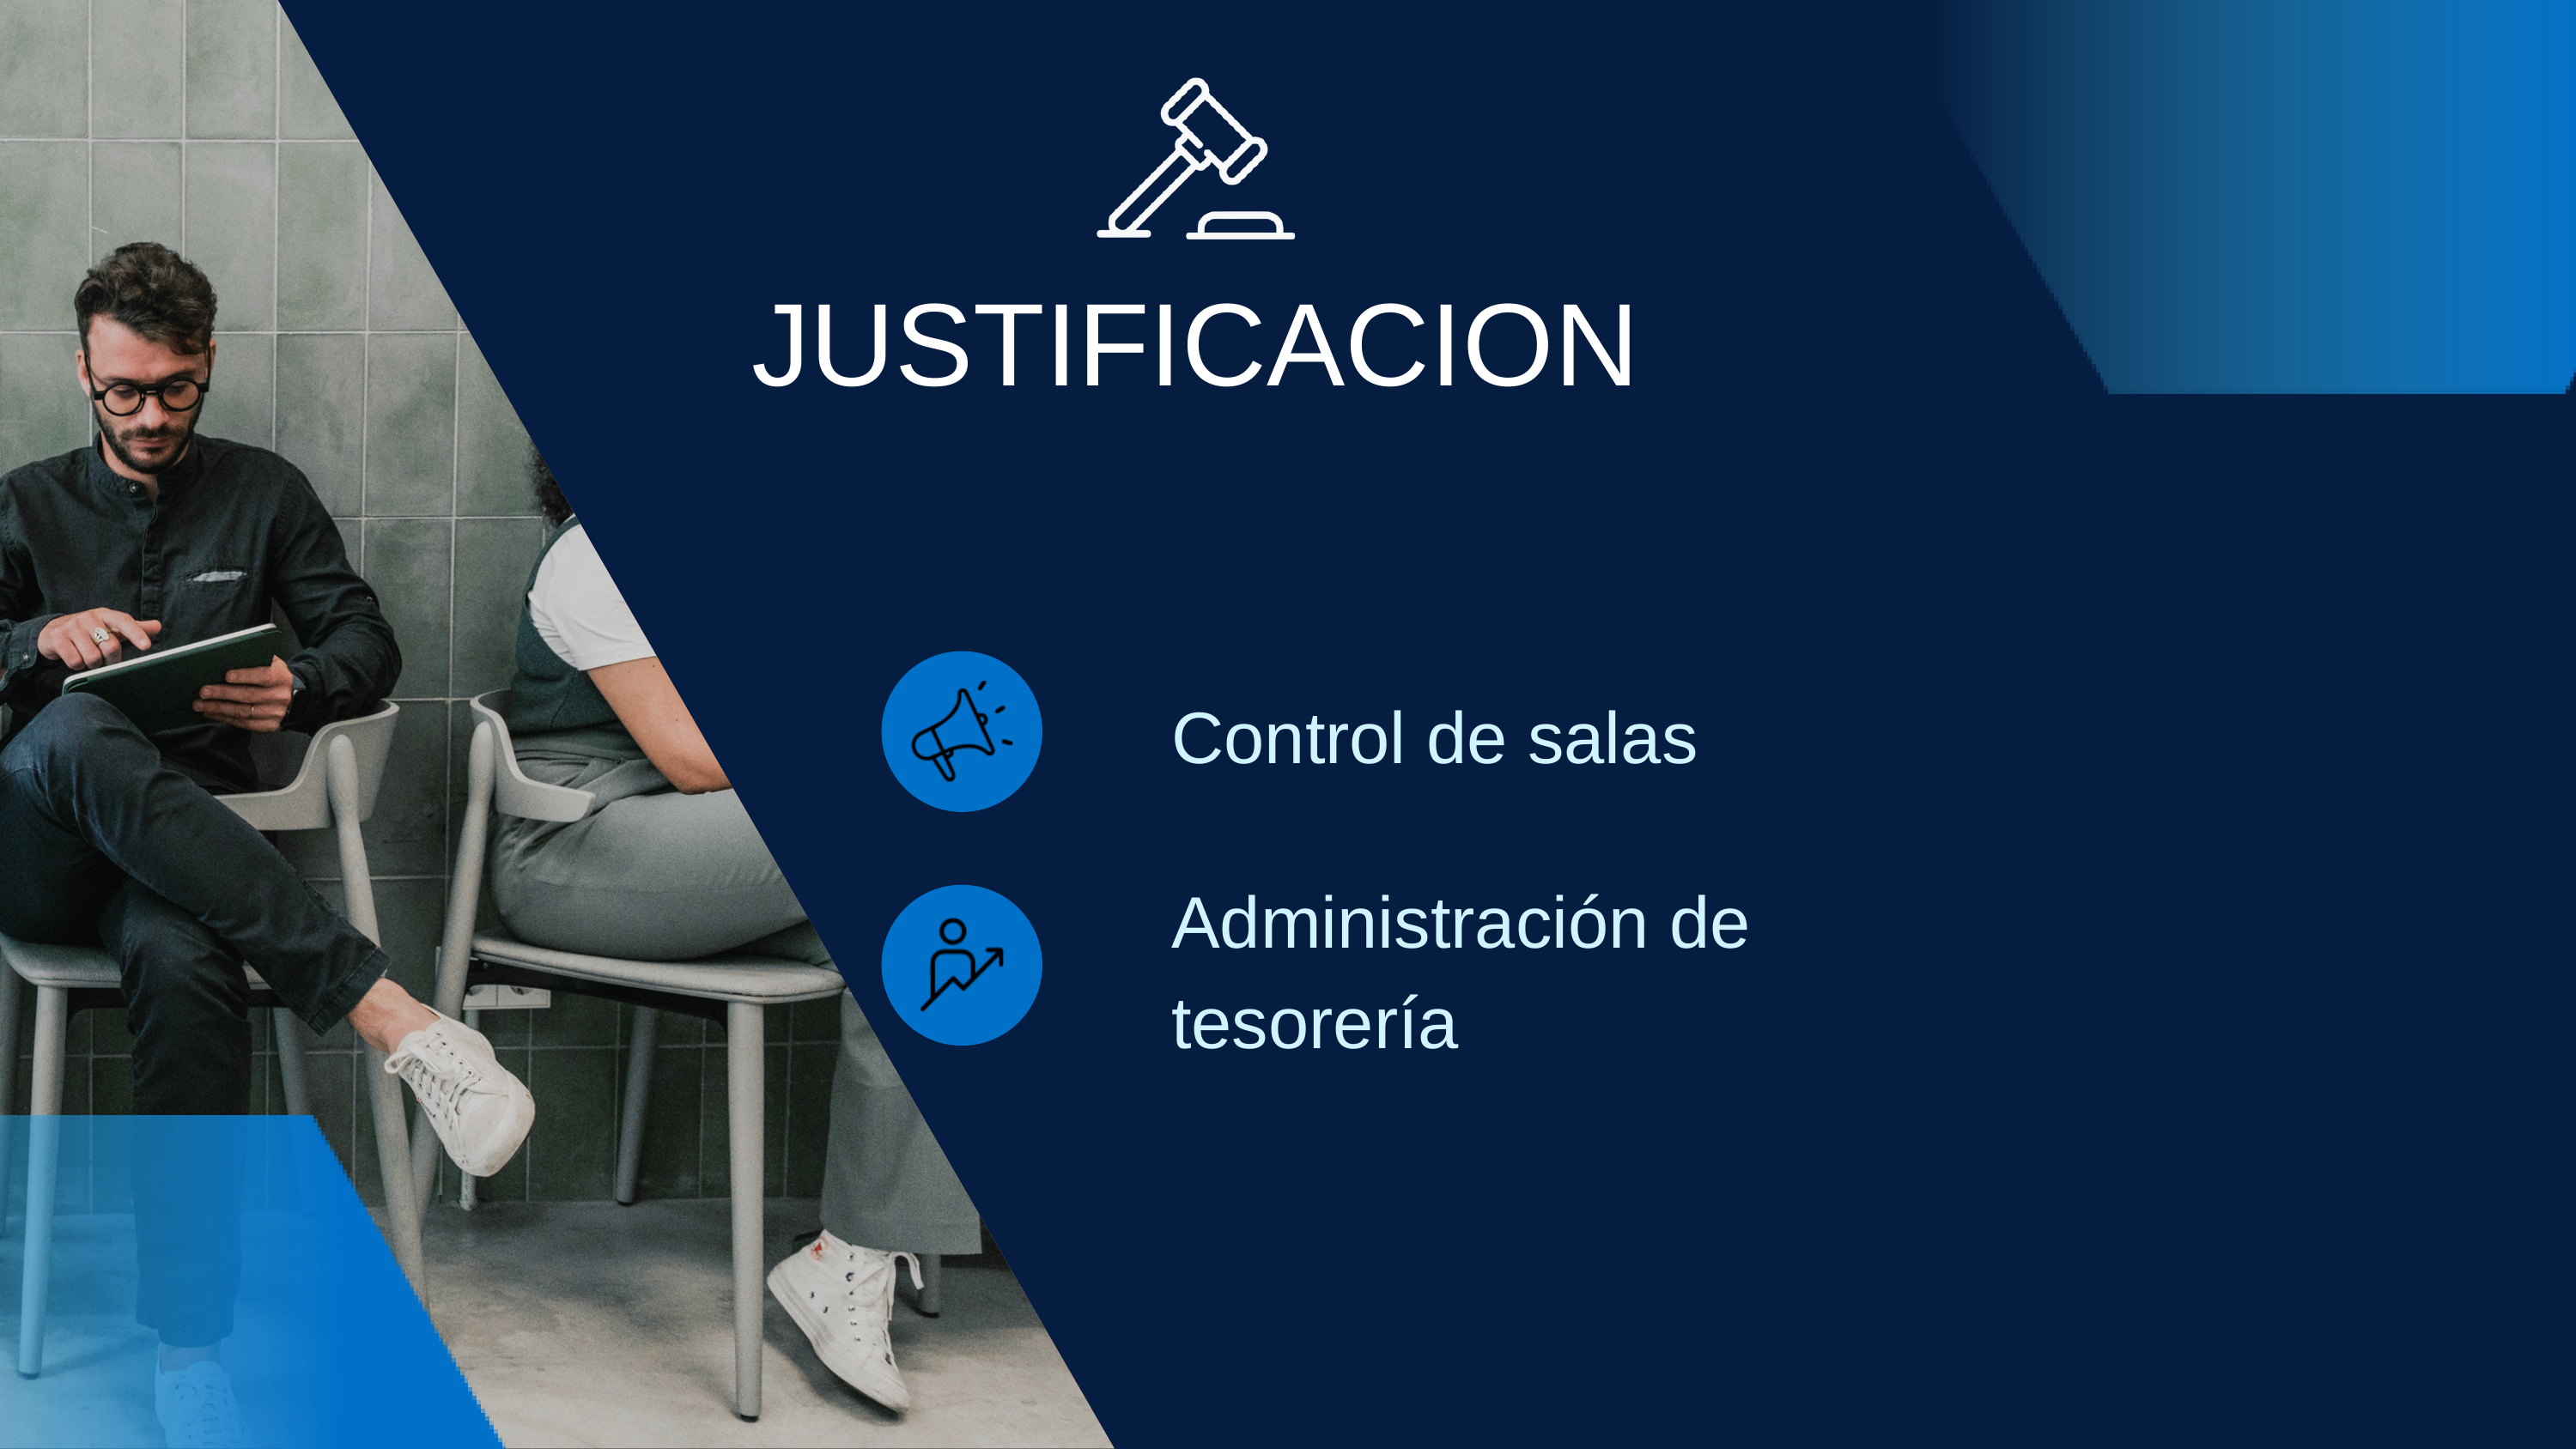

JUSTIFICACION

Control de salas

Administración de tesorería